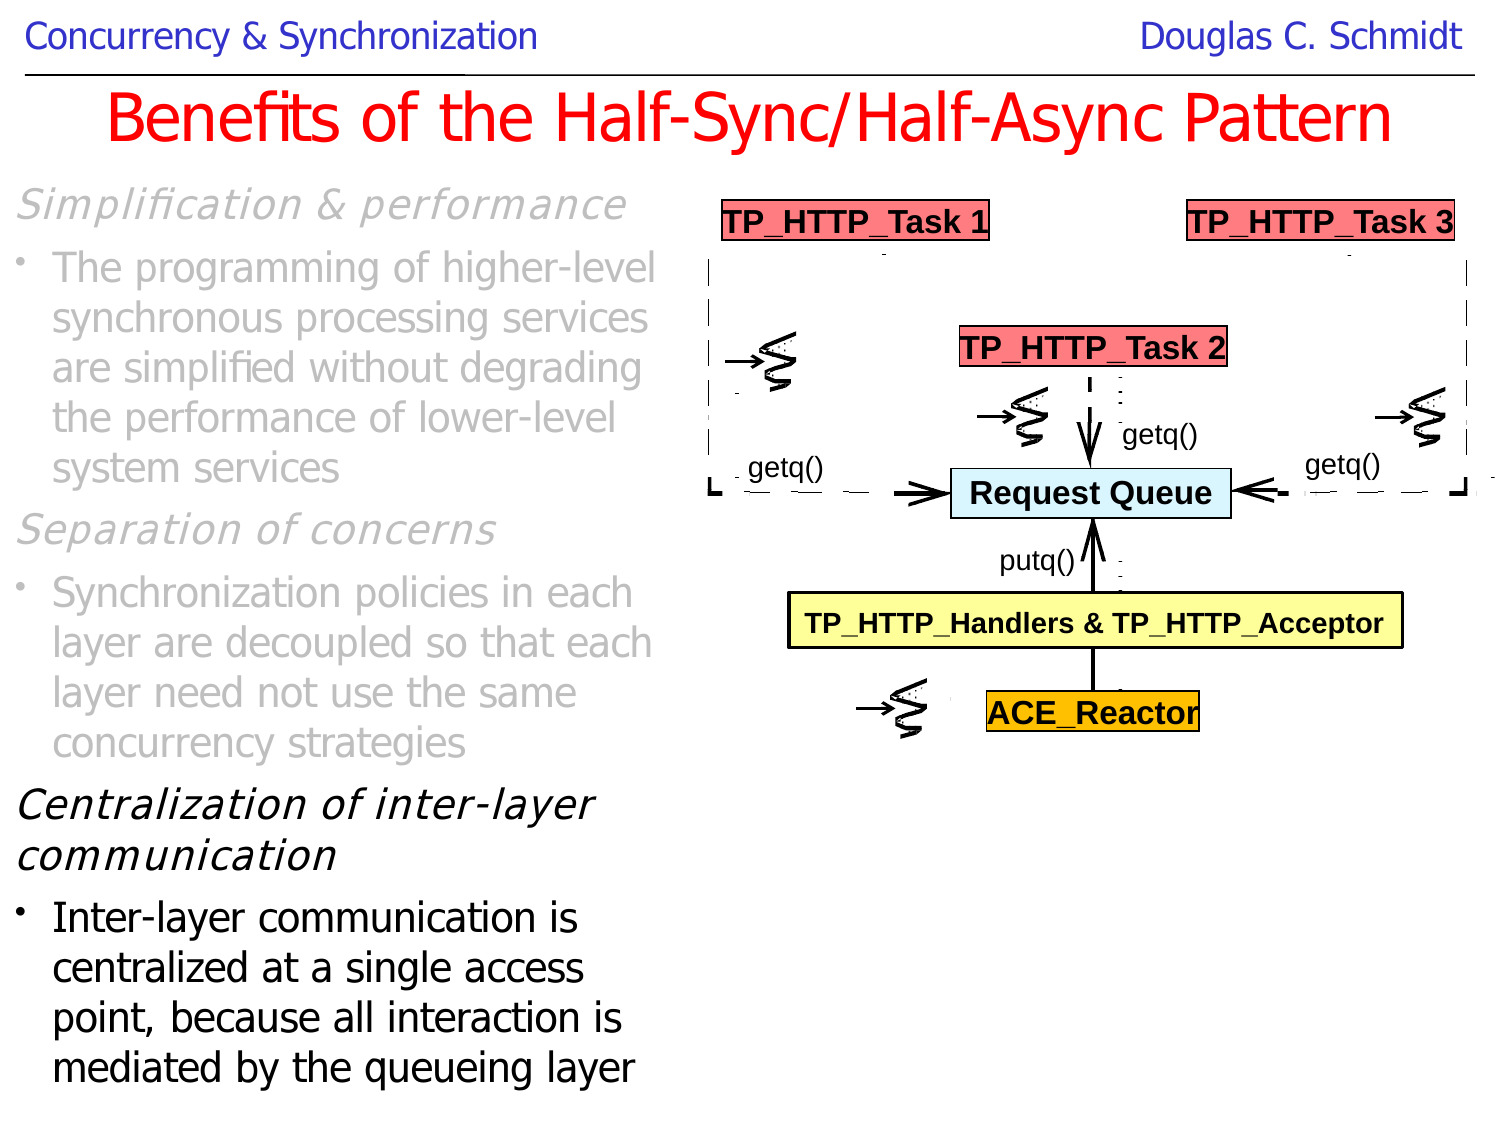

# Benefits of the Half-Sync/Half-Async Pattern
Simplification & performance
The programming of higher-level synchronous processing services are simplified without degrading the performance of lower-level system services
Separation of concerns
Synchronization policies in each layer are decoupled so that each layer need not use the same concurrency strategies
Centralization of inter-layer communication
Inter-layer communication is centralized at a single access point, because all interaction is mediated by the queueing layer
TP_HTTP_Task 3
TP_HTTP_Task 1

TP_HTTP_Task 2

getq()

getq()
getq()
Request Queue

putq()

TP_HTTP_Handlers & TP_HTTP_Acceptor

ACE_Reactor